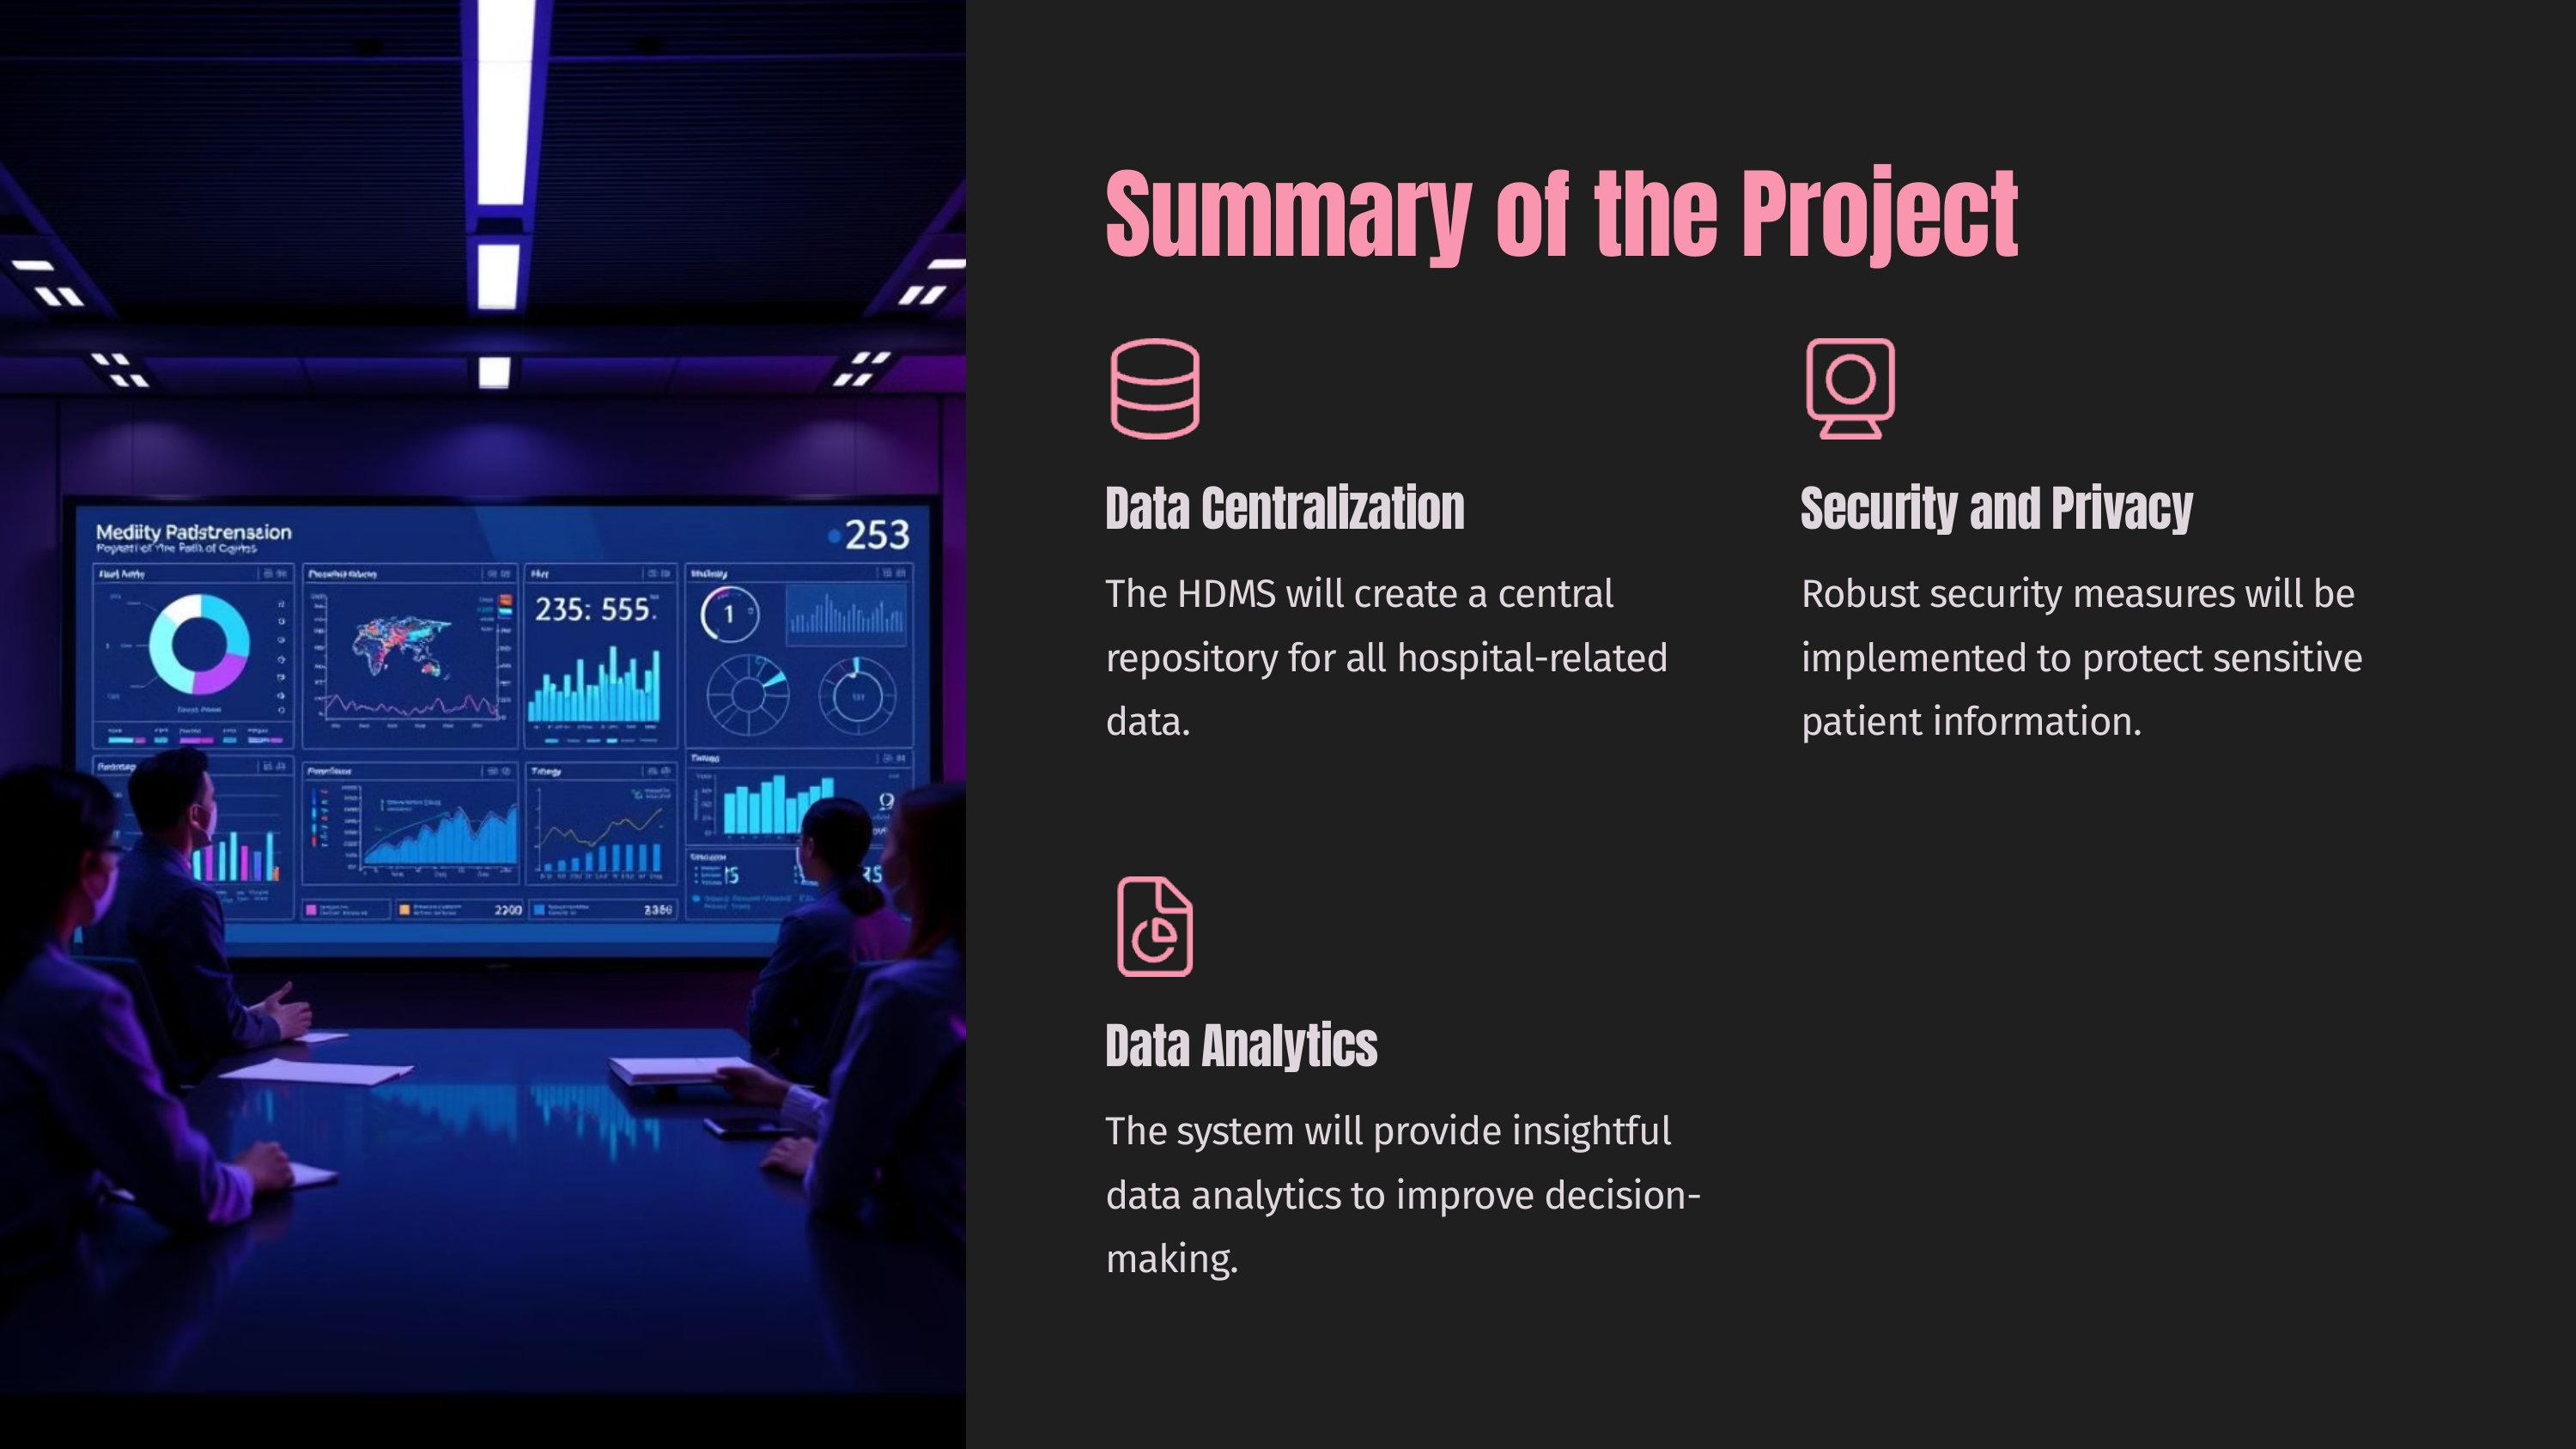

Summary of the Project

Data Centralization
Security and Privacy
The HDMS will create a central repository for all hospital-related data.
Robust security measures will be implemented to protect sensitive patient information.

Data Analytics
The system will provide insightful data analytics to improve decision-making.